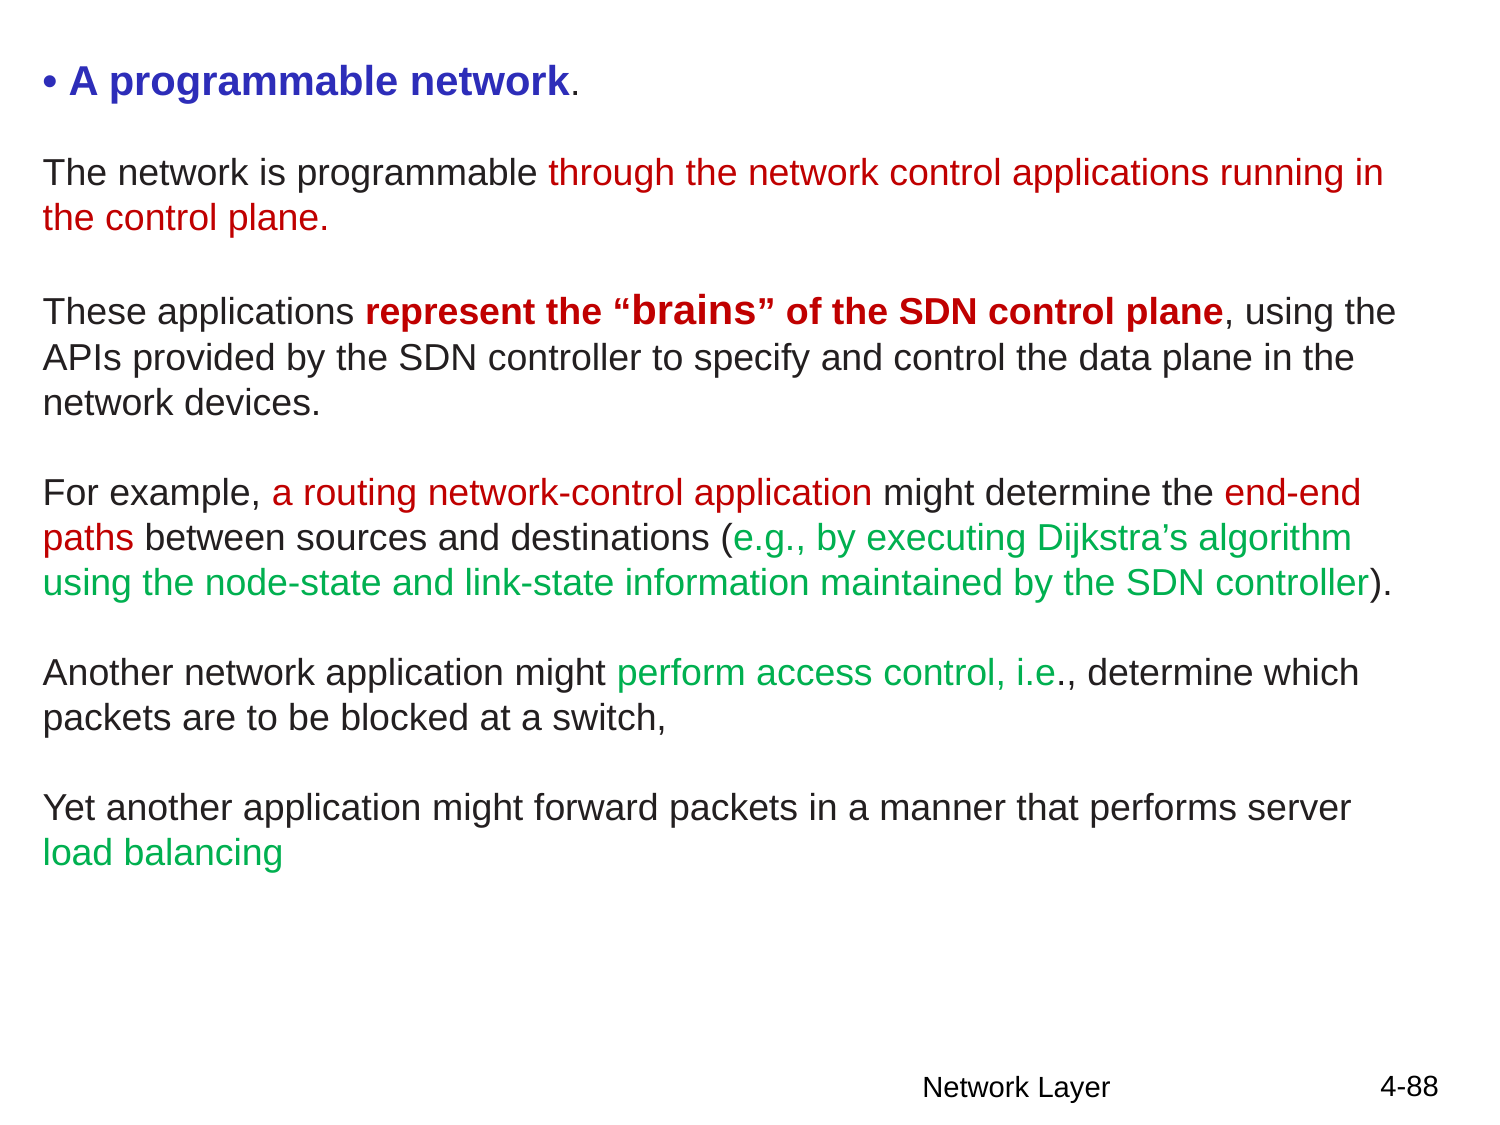

• A programmable network.

The network is programmable through the network control applications running in the control plane.

These applications represent the “brains” of the SDN control plane, using the APIs provided by the SDN controller to specify and control the data plane in the network devices.

For example, a routing network-control application might determine the end-end paths between sources and destinations (e.g., by executing Dijkstra’s algorithm using the node-state and link-state information maintained by the SDN controller).
Another network application might perform access control, i.e., determine which
packets are to be blocked at a switch,

Yet another application might forward packets in a manner that performs server
load balancing
4-88
Network Layer